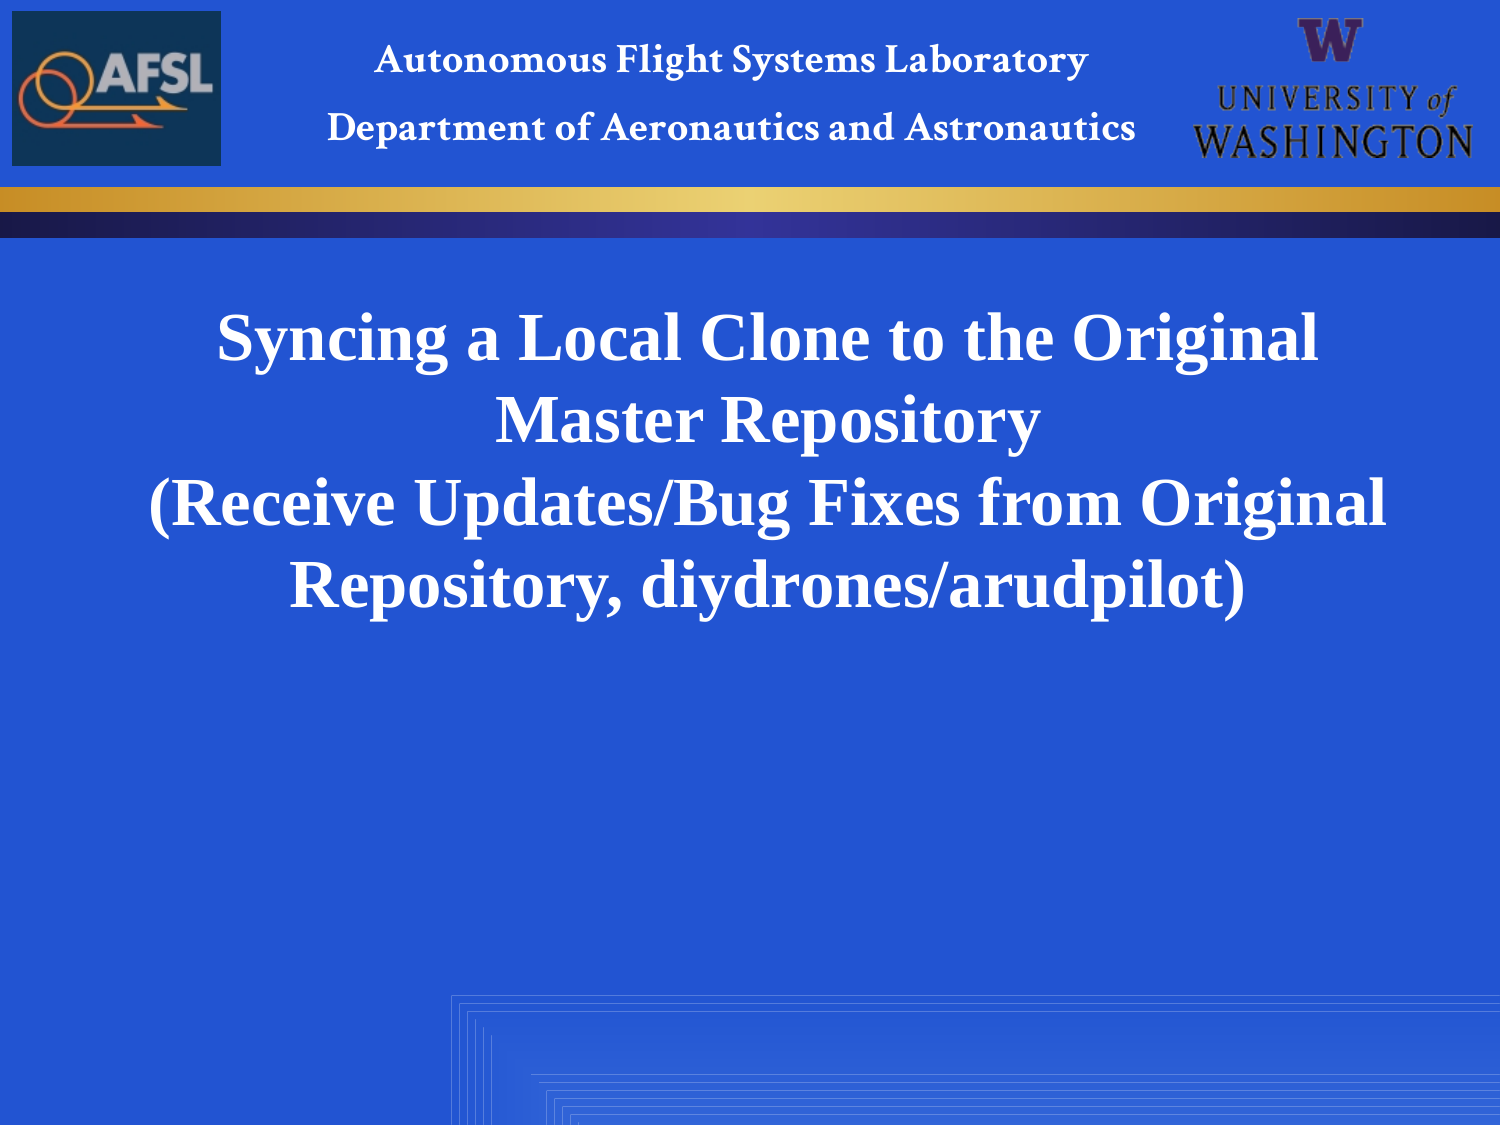

# Syncing a Local Clone to the Original Master Repository (Receive Updates/Bug Fixes from Original Repository, diydrones/arudpilot)